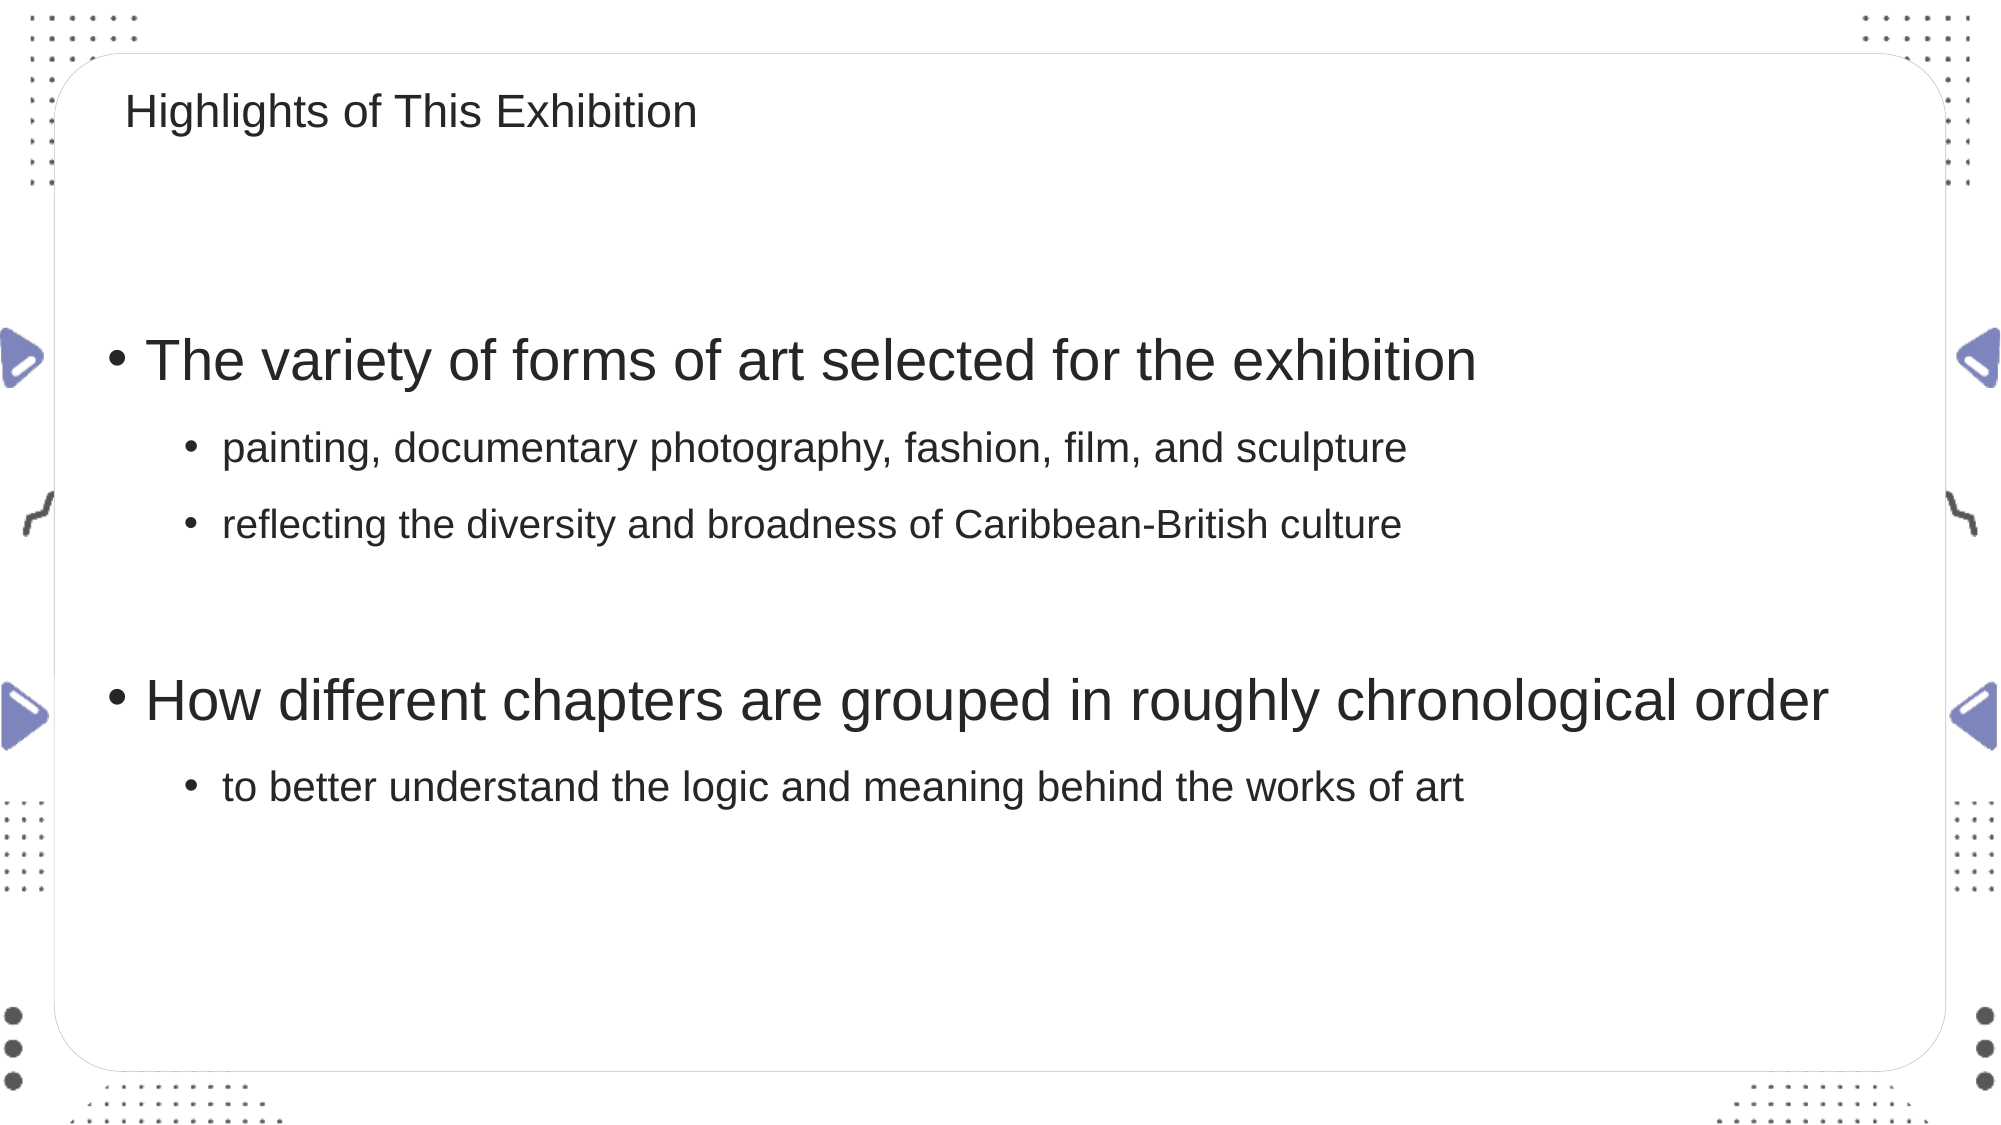

# Highlights of This Exhibition
The variety of forms of art selected for the exhibition
painting, documentary photography, fashion, film, and sculpture
reflecting the diversity and broadness of Caribbean-British culture

How different chapters are grouped in roughly chronological order
to better understand the logic and meaning behind the works of art